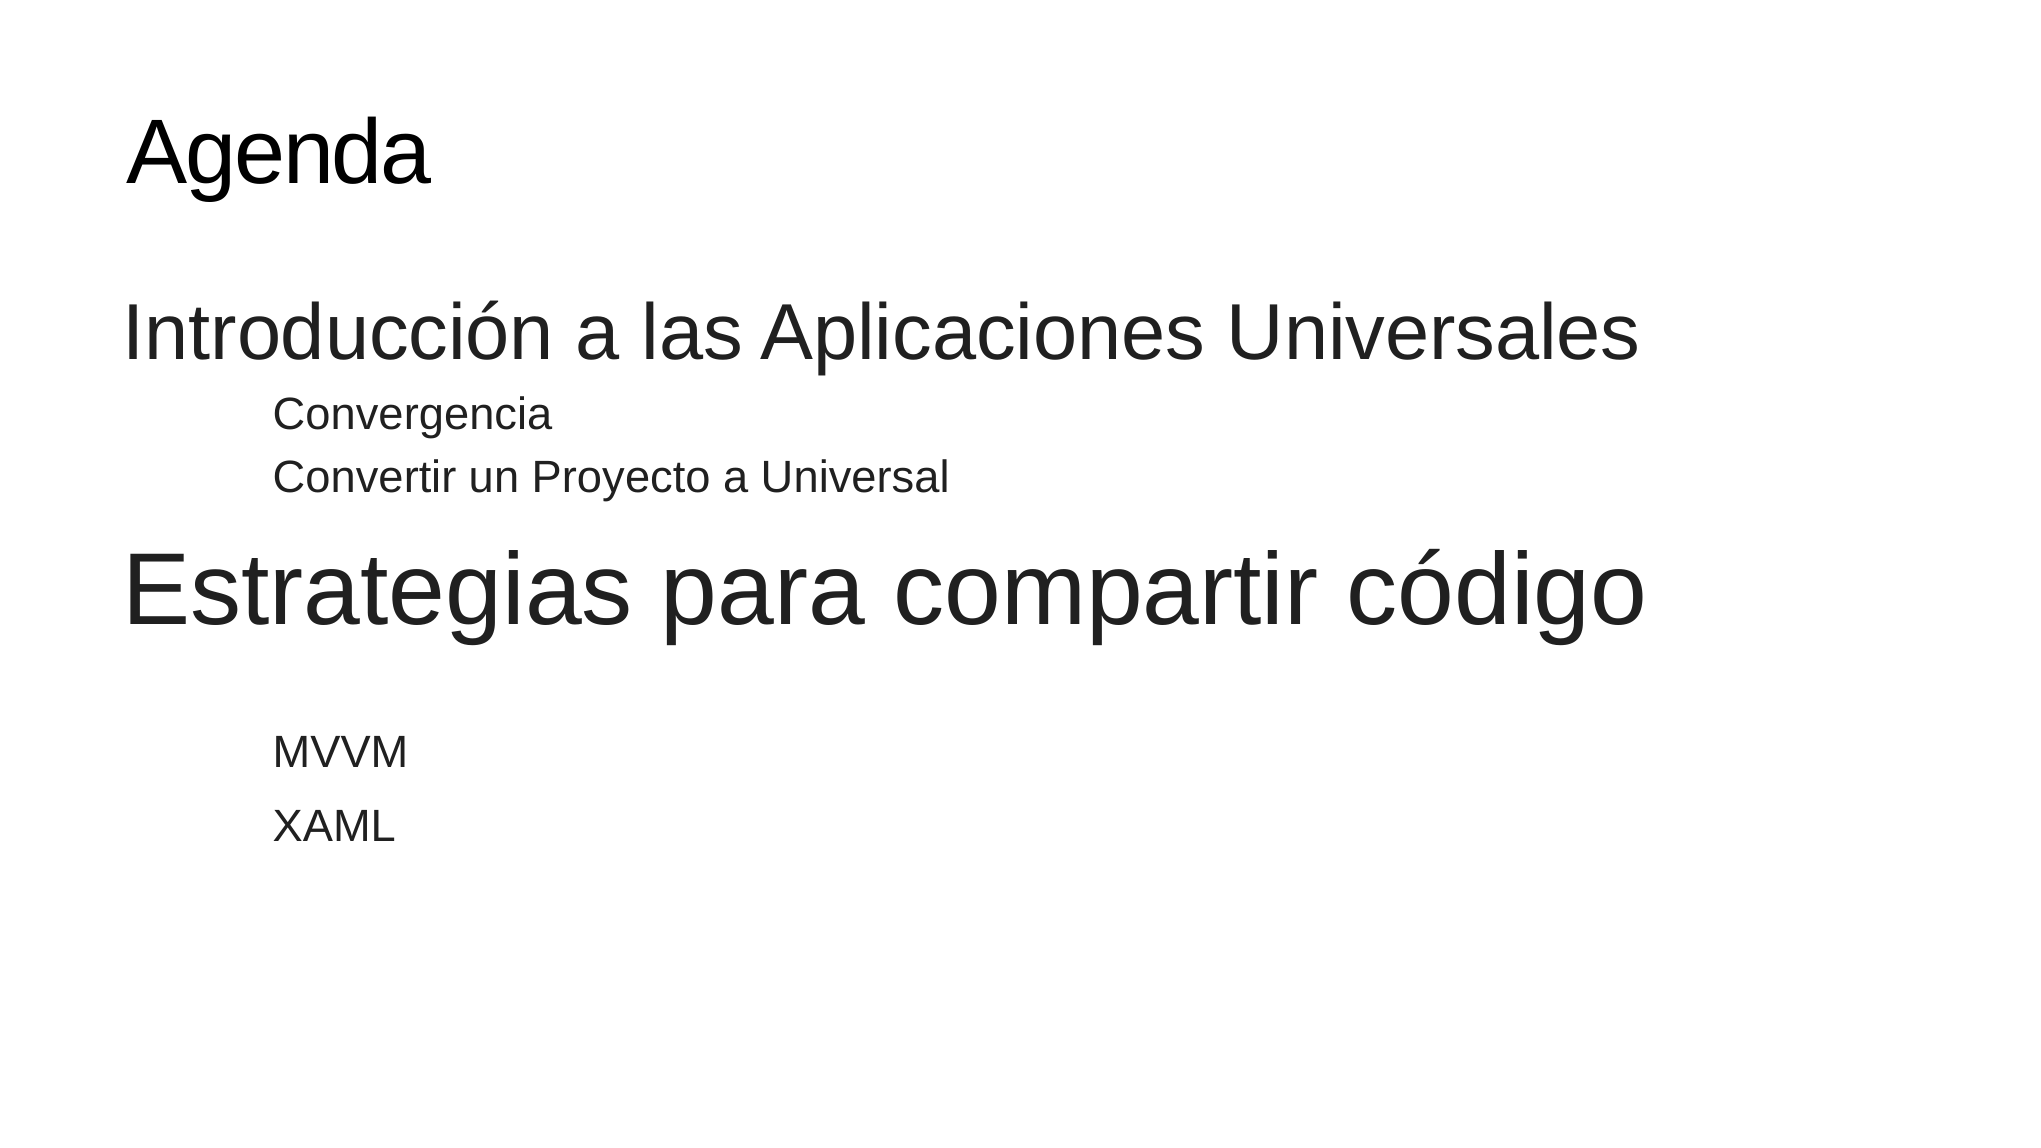

# Agenda
Introducción a las Aplicaciones Universales
	Convergencia
	Convertir un Proyecto a Universal
Estrategias para compartir código
	MVVM
	XAML